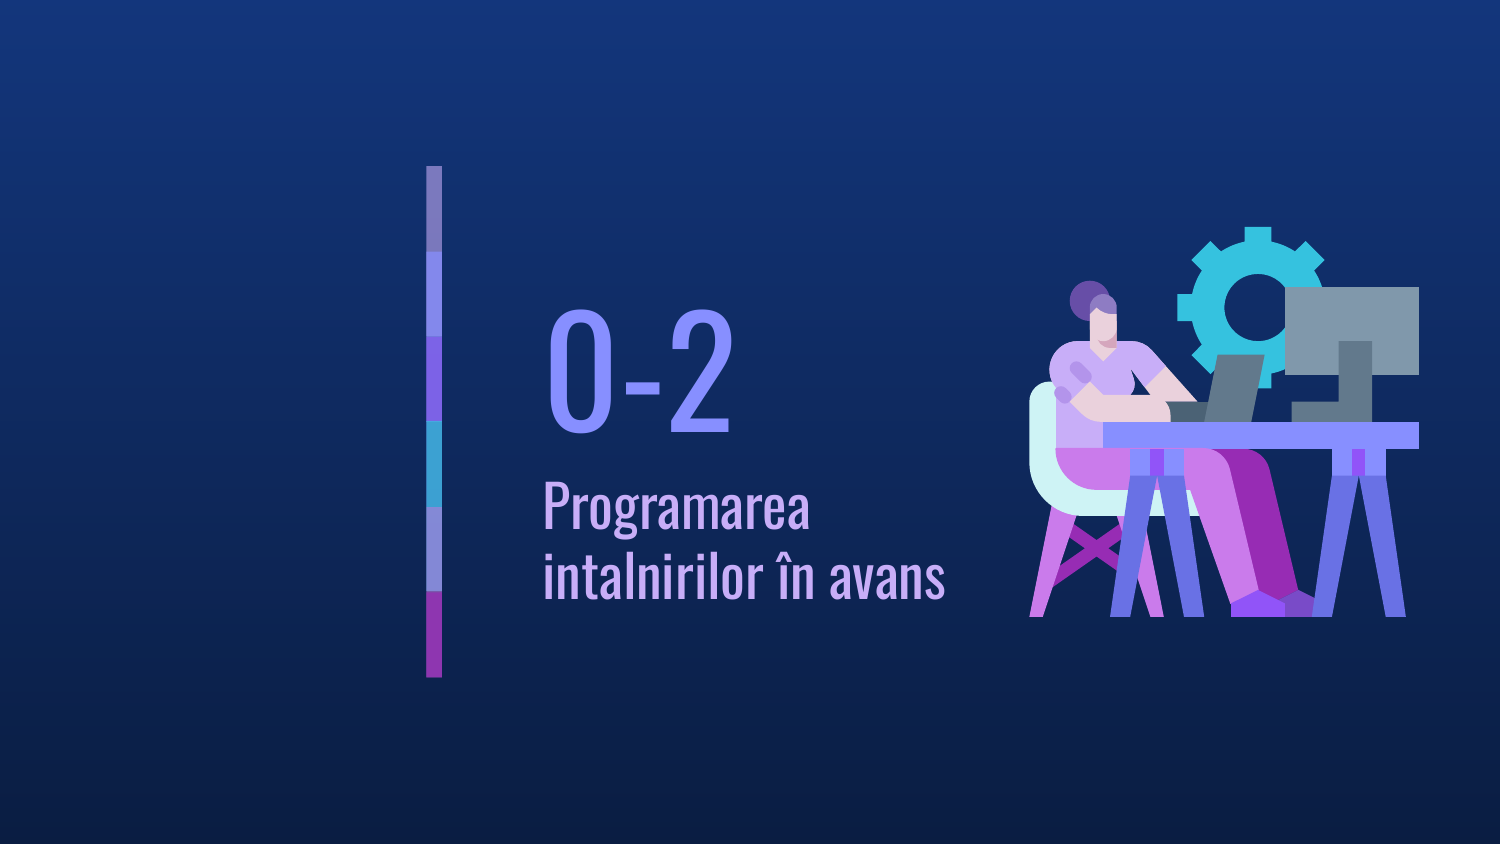

# 0-2
Programarea intalnirilor în avans
http://null